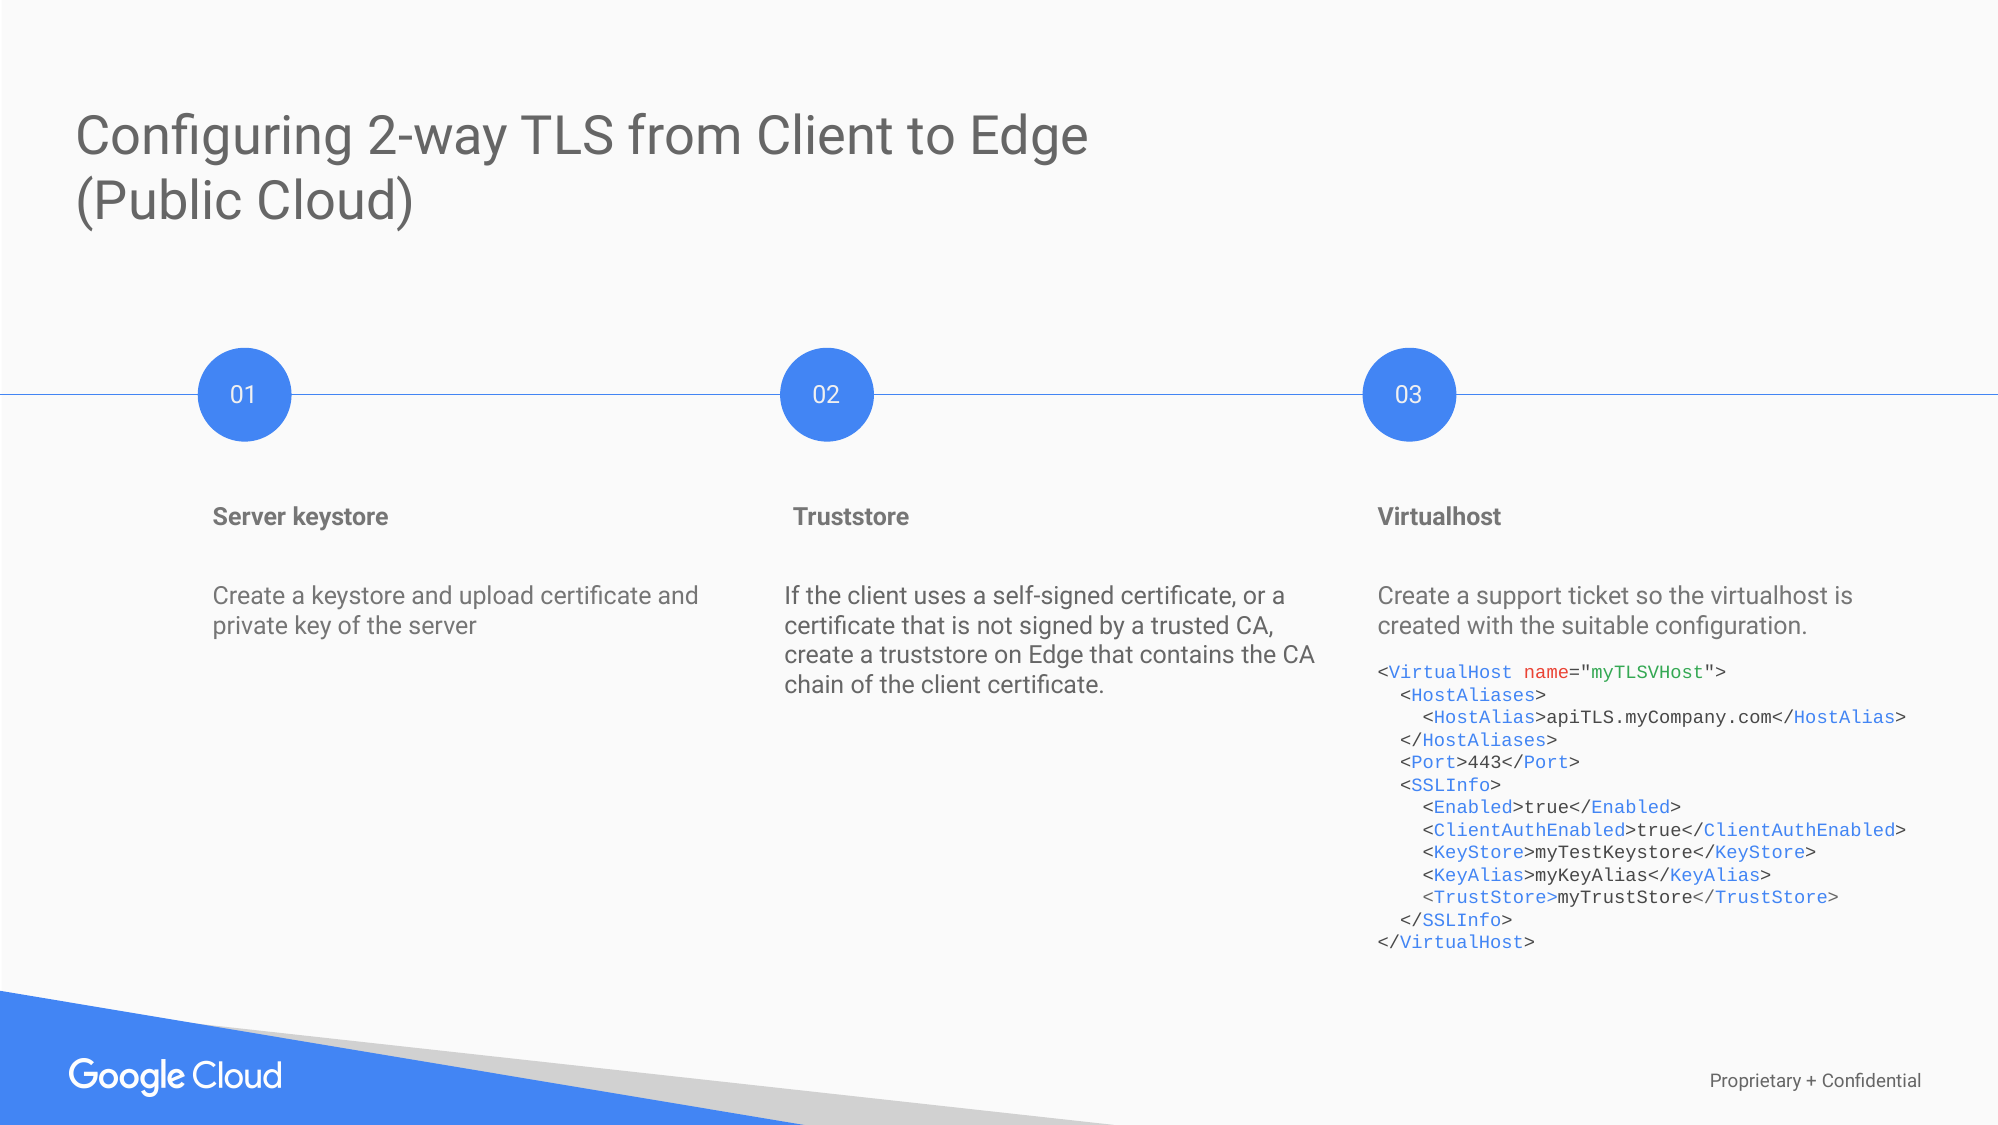

Configuring 2-way TLS from Client to Edge (Public Cloud)

01
02
03
Server keystore
Truststore
Virtualhost
Create a keystore and upload certificate and private key of the server

If the client uses a self-signed certificate, or a certificate that is not signed by a trusted CA, create a truststore on Edge that contains the CA chain of the client certificate.

Create a support ticket so the virtualhost is created with the suitable configuration.
<VirtualHost name="myTLSVHost">
  <HostAliases>
    <HostAlias>apiTLS.myCompany.com</HostAlias>
  </HostAliases>
  <Port>443</Port>
  <SSLInfo>
    <Enabled>true</Enabled>
    <ClientAuthEnabled>true</ClientAuthEnabled>
    <KeyStore>myTestKeystore</KeyStore>
    <KeyAlias>myKeyAlias</KeyAlias>
    <TrustStore>myTrustStore</TrustStore>
  </SSLInfo>
</VirtualHost>